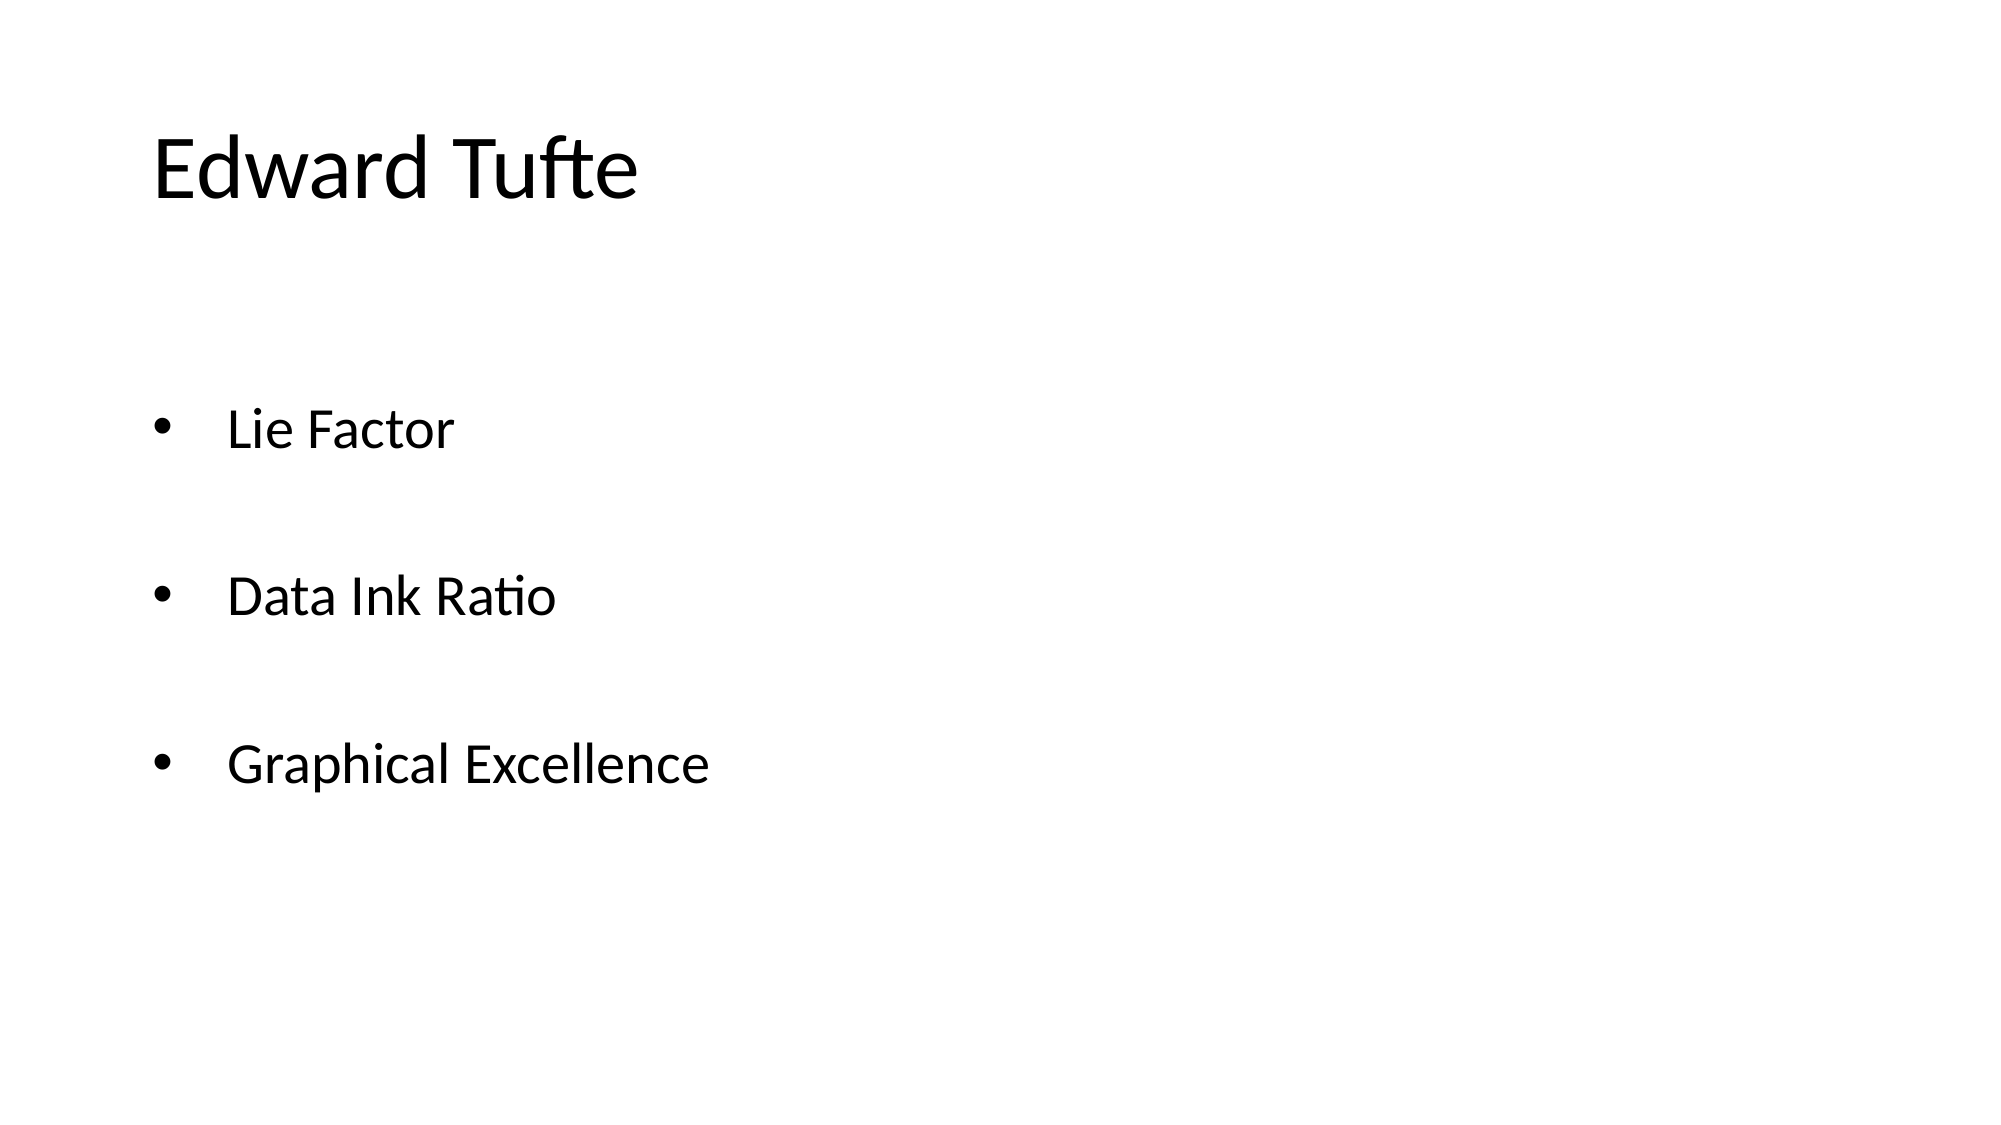

# Edward Tufte

Lie Factor

Data Ink Ratio

Graphical Excellence